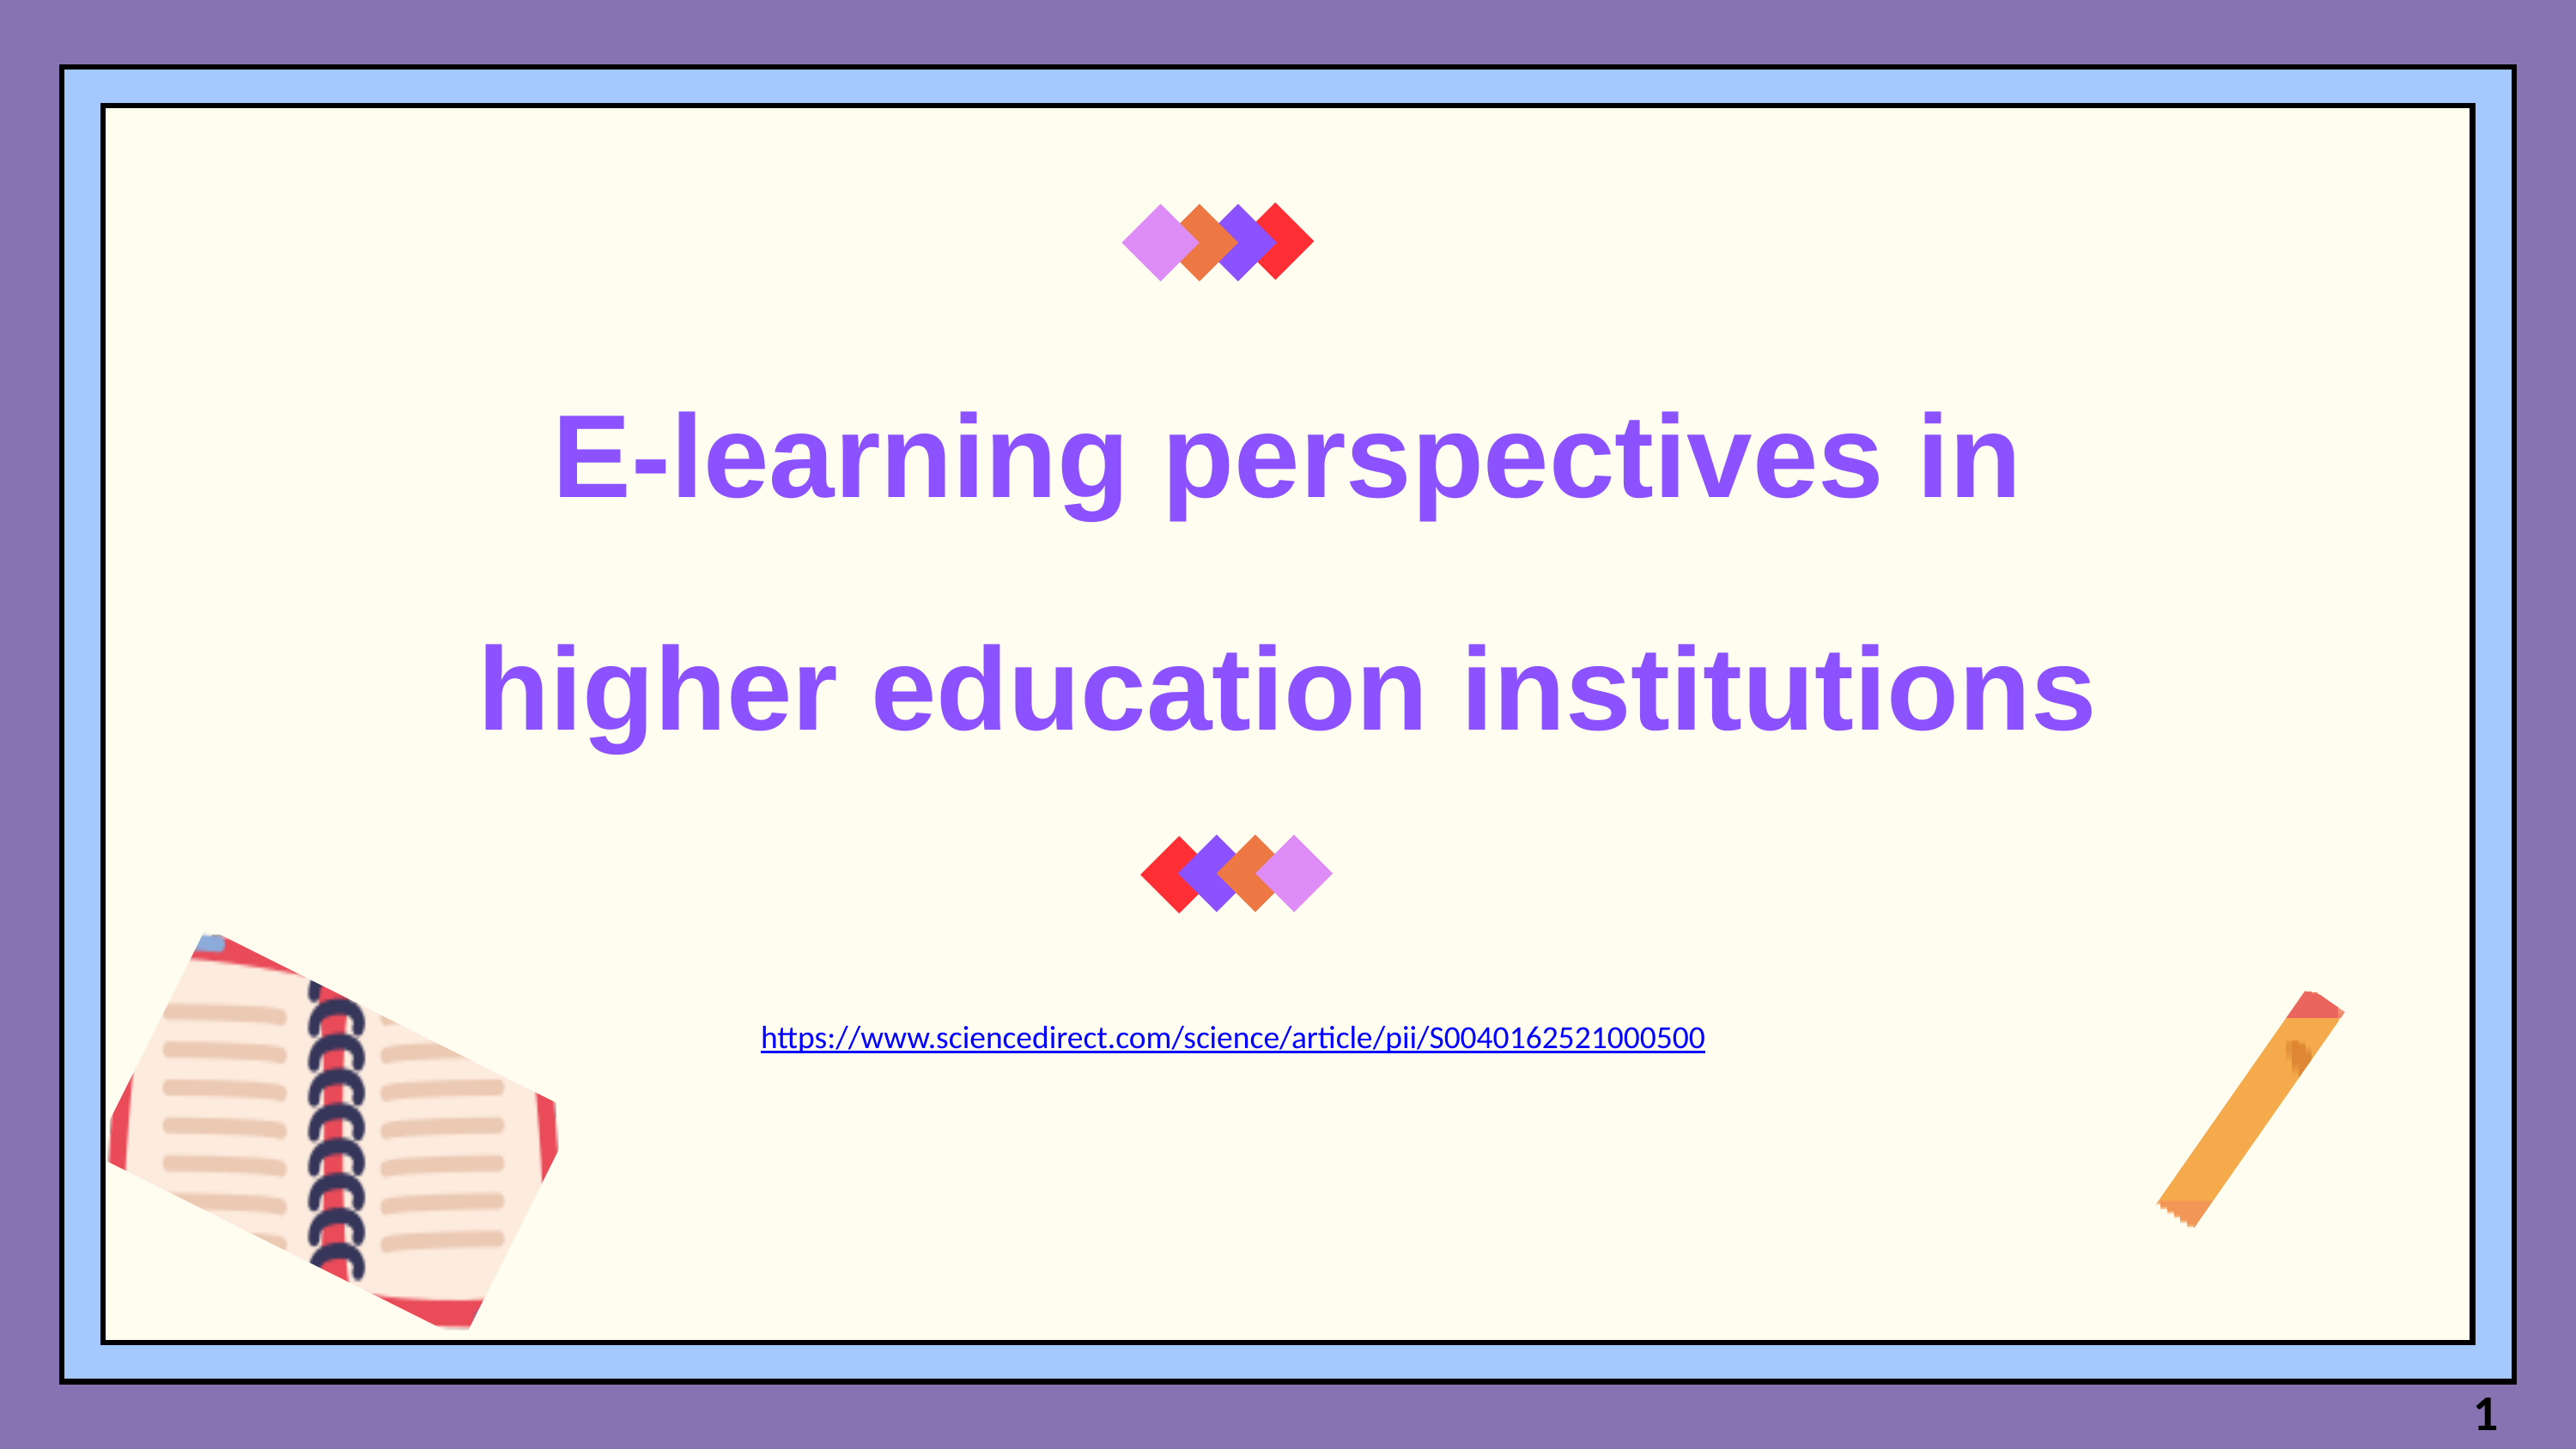

E-learning perspectives in higher education institutions

https://www.sciencedirect.com/science/article/pii/S0040162521000500
1